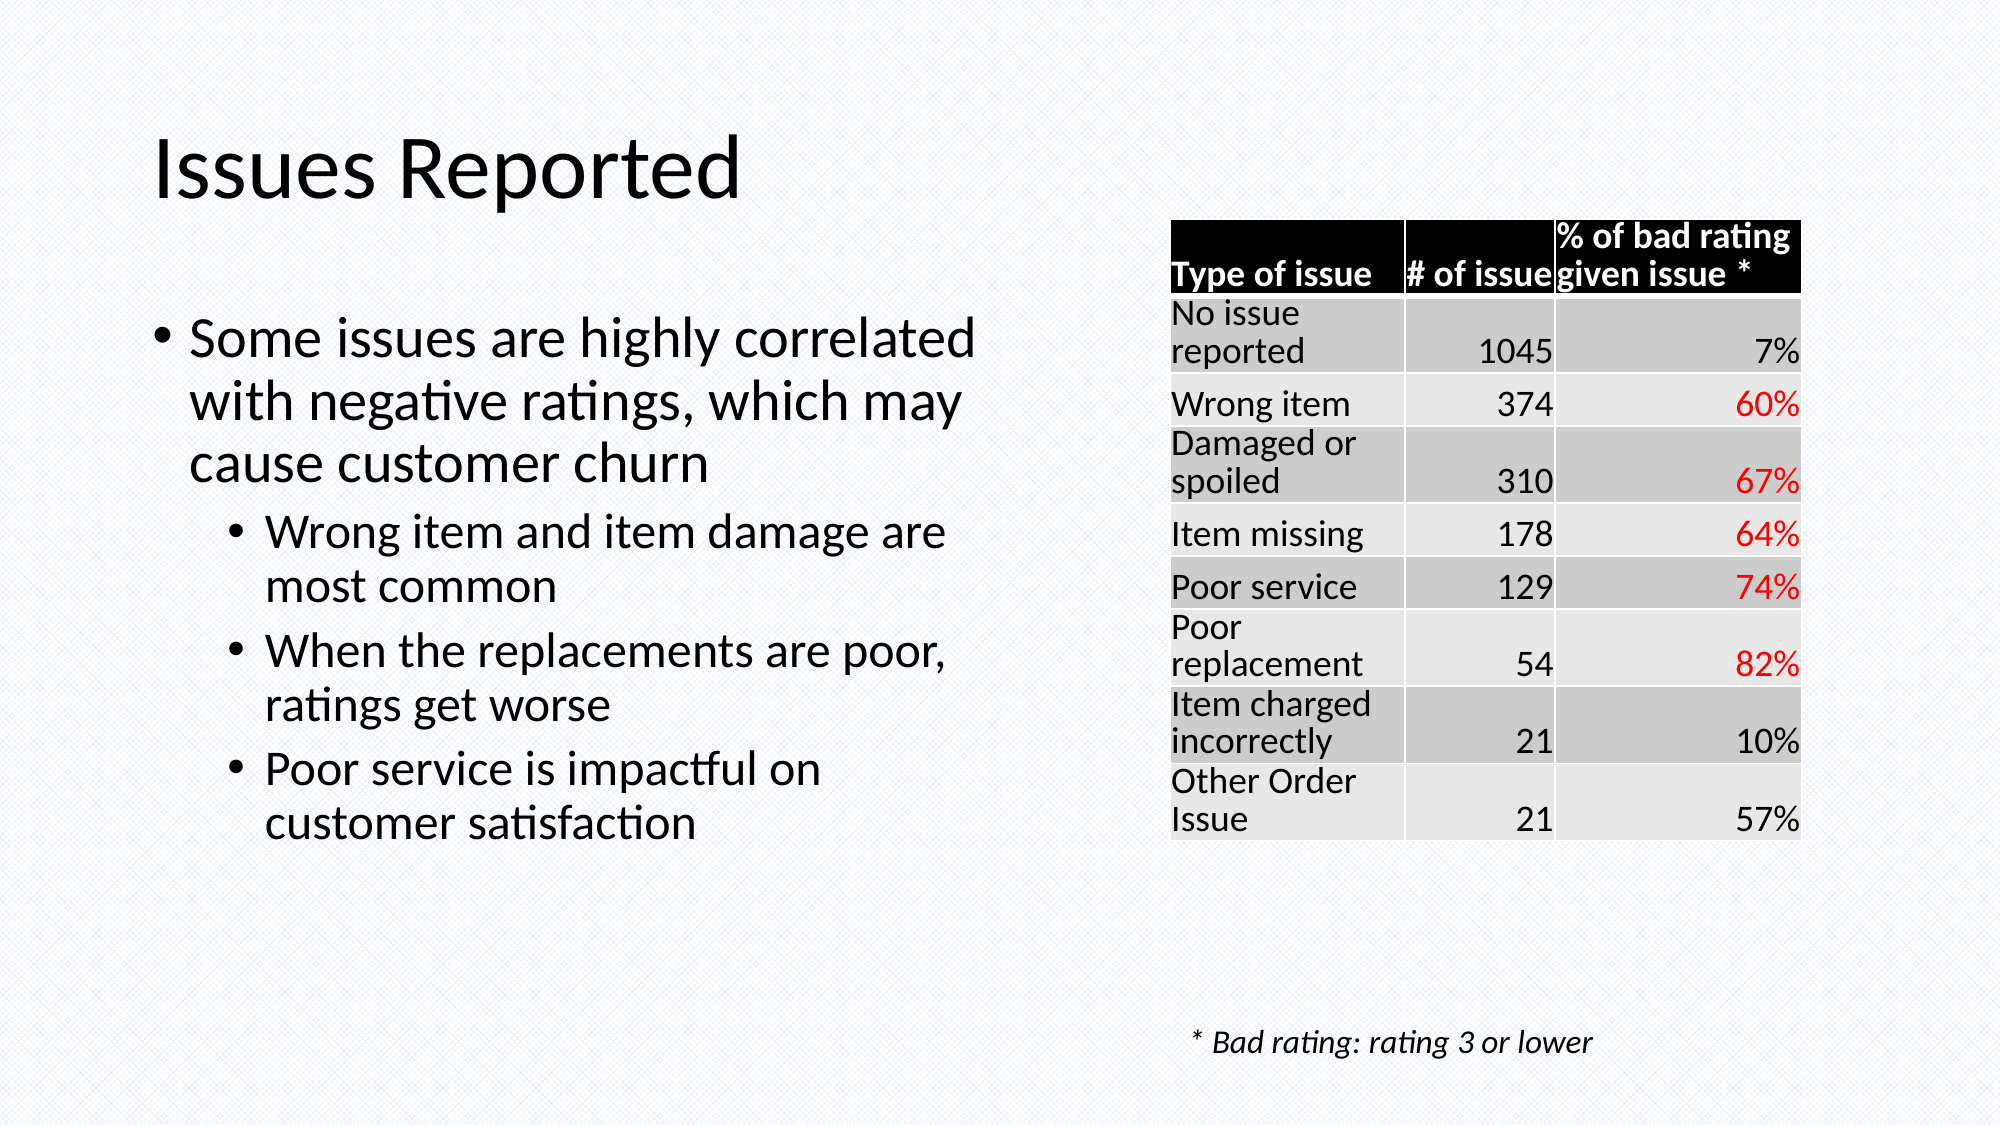

# Issues Reported
| Type of issue | # of issue | % of bad rating given issue \* |
| --- | --- | --- |
| No issue reported | 1045 | 7% |
| Wrong item | 374 | 60% |
| Damaged or spoiled | 310 | 67% |
| Item missing | 178 | 64% |
| Poor service | 129 | 74% |
| Poor replacement | 54 | 82% |
| Item charged incorrectly | 21 | 10% |
| Other Order Issue | 21 | 57% |
Some issues are highly correlated with negative ratings, which may cause customer churn
Wrong item and item damage are most common
When the replacements are poor, ratings get worse
Poor service is impactful on customer satisfaction
* Bad rating: rating 3 or lower